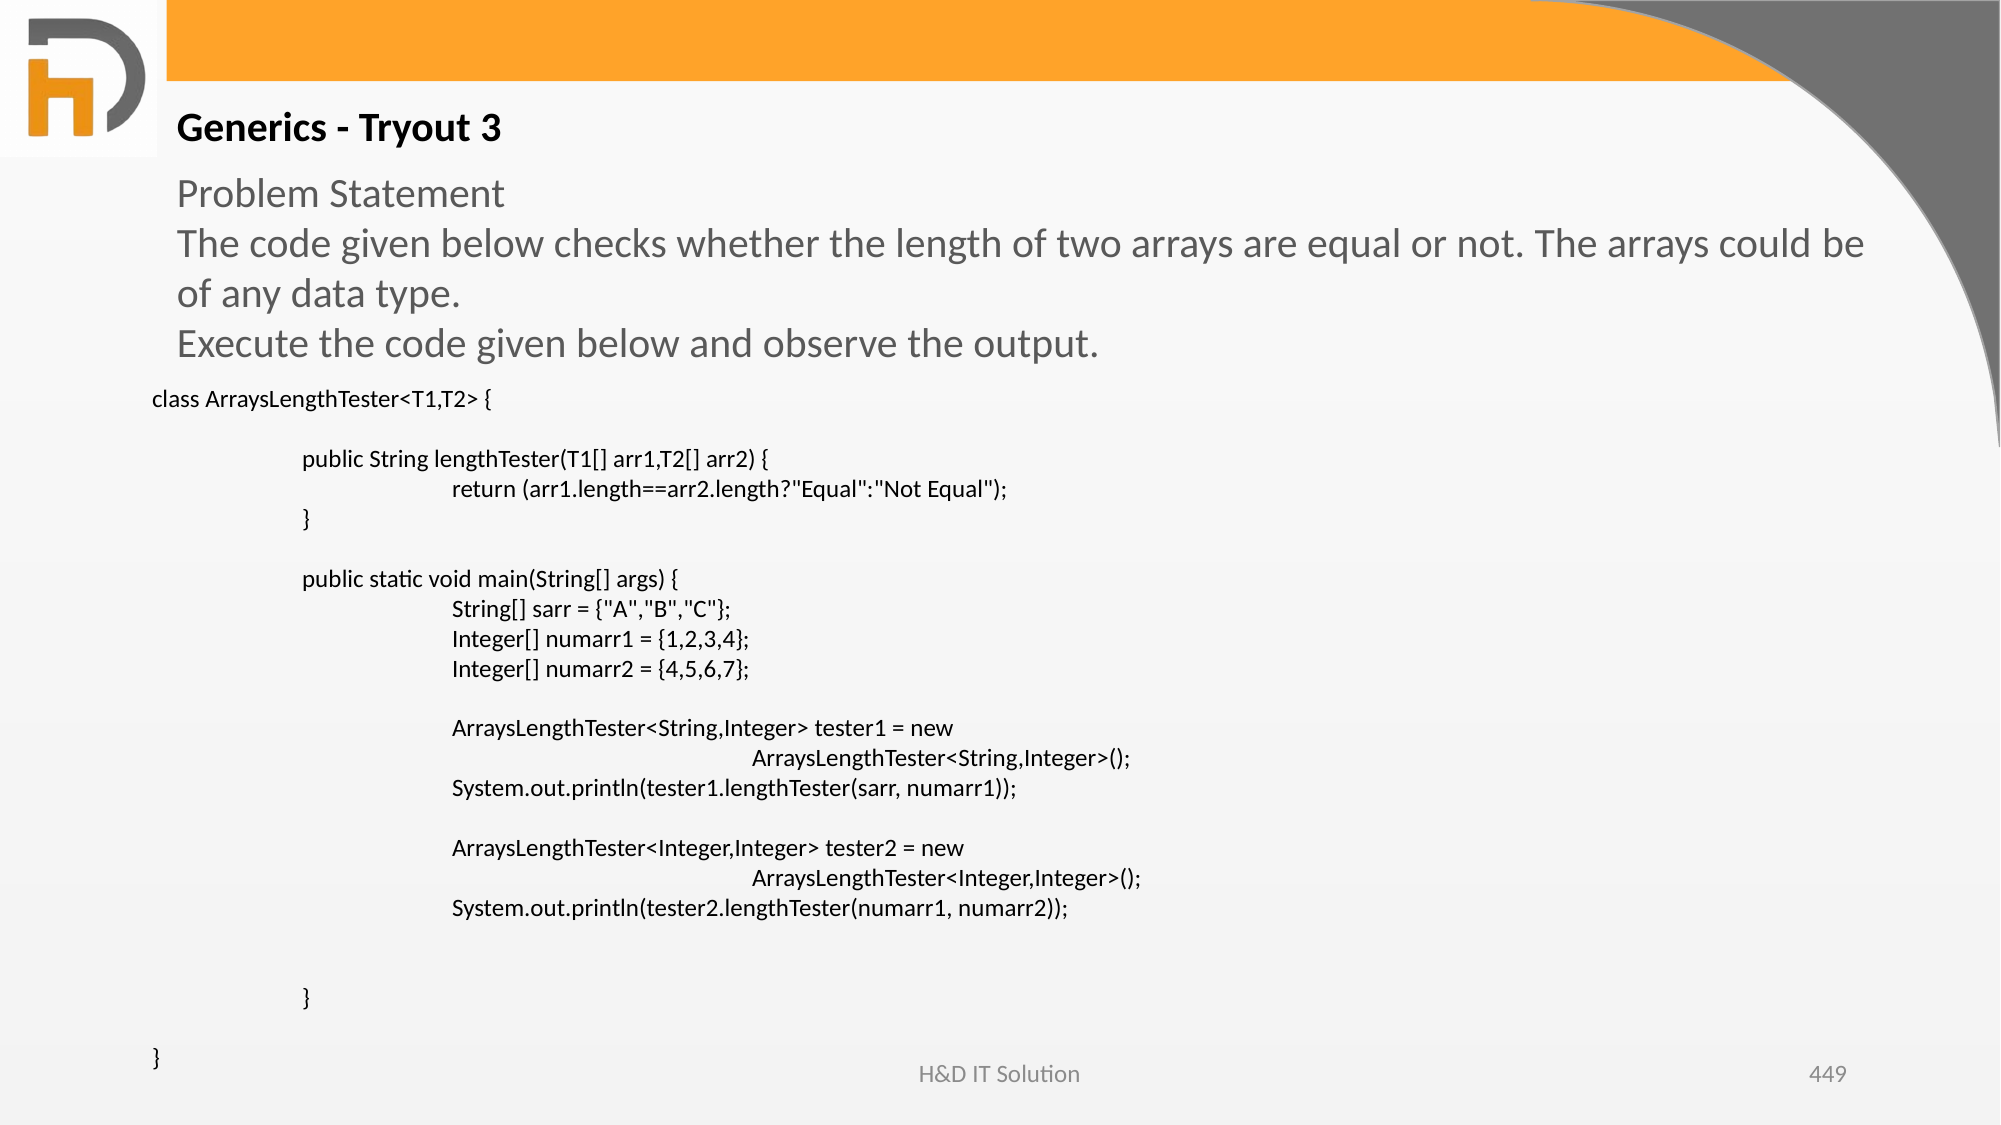

Generics - Tryout 3
Problem Statement
The code given below checks whether the length of two arrays are equal or not. The arrays could be of any data type.
Execute the code given below and observe the output.
class ArraysLengthTester<T1,T2> {

	public String lengthTester(T1[] arr1,T2[] arr2) {
		return (arr1.length==arr2.length?"Equal":"Not Equal");
	}

	public static void main(String[] args) {
		String[] sarr = {"A","B","C"};
		Integer[] numarr1 = {1,2,3,4};
		Integer[] numarr2 = {4,5,6,7};

		ArraysLengthTester<String,Integer> tester1 = new
				ArraysLengthTester<String,Integer>();
		System.out.println(tester1.lengthTester(sarr, numarr1));

		ArraysLengthTester<Integer,Integer> tester2 = new
				ArraysLengthTester<Integer,Integer>();
		System.out.println(tester2.lengthTester(numarr1, numarr2));

	}

}
H&D IT Solution
449